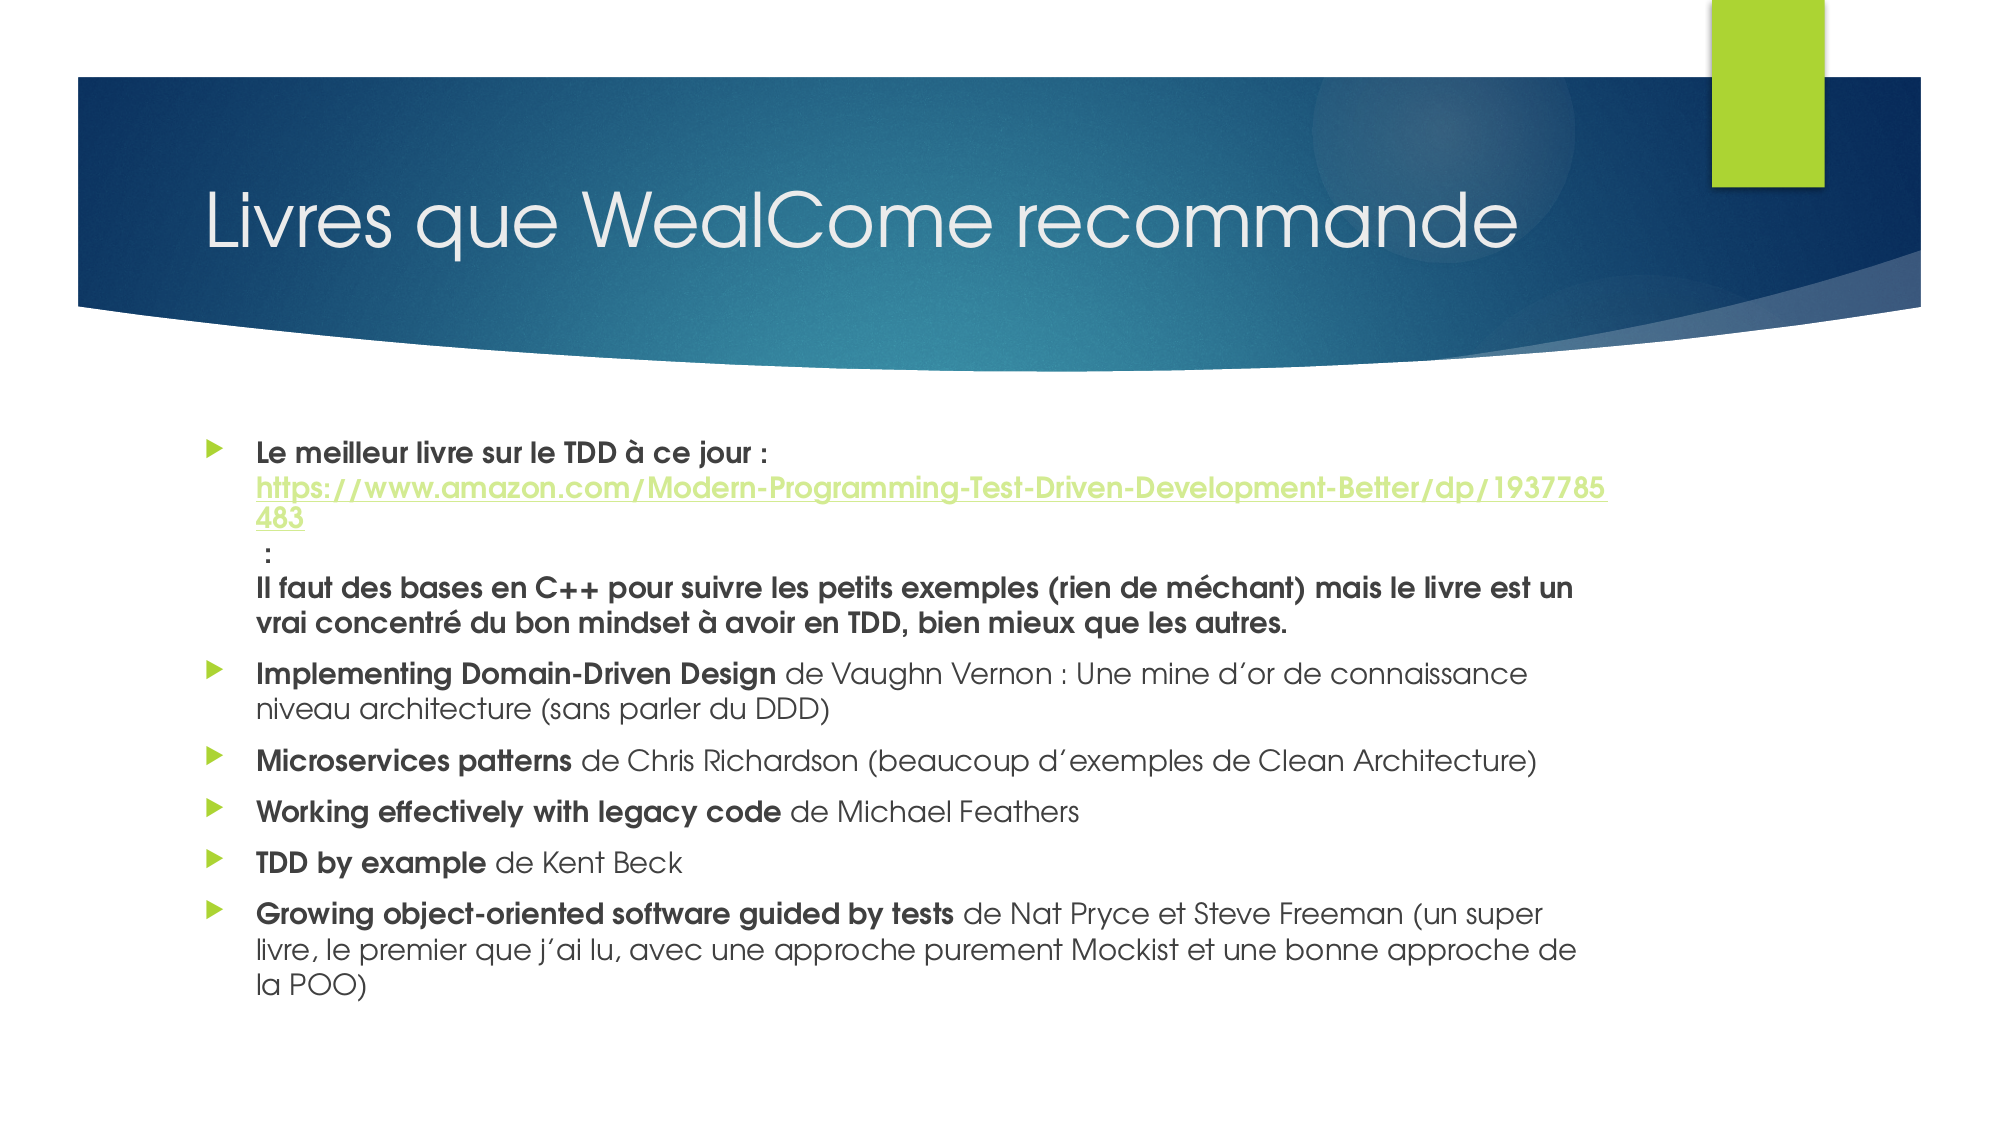

# Livres que WealCome recommande
Le meilleur livre sur le TDD à ce jour : https://www.amazon.com/Modern-Programming-Test-Driven-Development-Better/dp/1937785483 :
Il faut des bases en C++ pour suivre les petits exemples (rien de méchant) mais le livre est un vrai concentré du bon mindset à avoir en TDD, bien mieux que les autres.
Implementing Domain-Driven Design de Vaughn Vernon : Une mine d’or de connaissance niveau architecture (sans parler du DDD)
Microservices patterns de Chris Richardson (beaucoup d’exemples de Clean Architecture)
Working effectively with legacy code de Michael Feathers
TDD by example de Kent Beck
Growing object-oriented software guided by tests de Nat Pryce et Steve Freeman (un super livre, le premier que j’ai lu, avec une approche purement Mockist et une bonne approche de la POO)